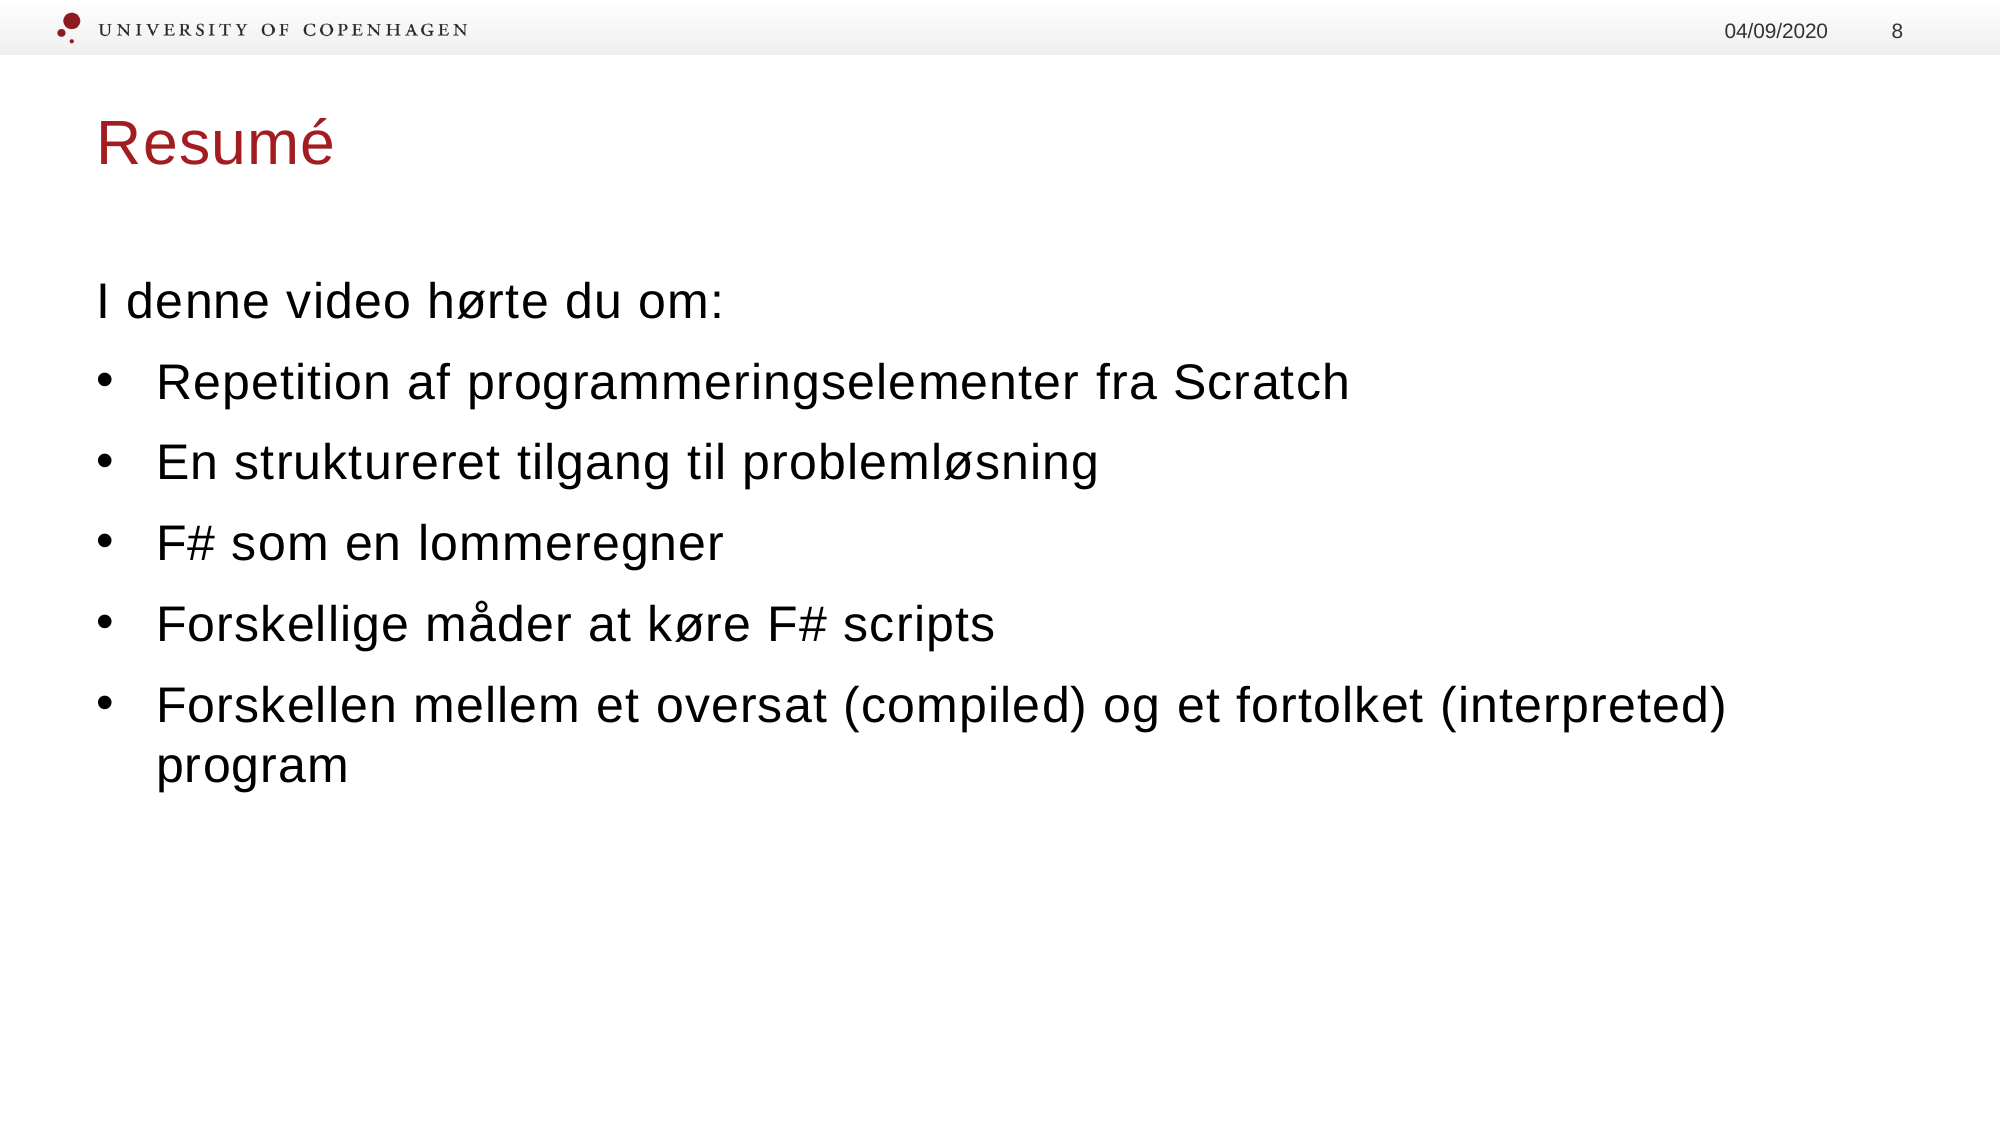

04/09/2020
8
# Resumé
I denne video hørte du om:
Repetition af programmeringselementer fra Scratch
En struktureret tilgang til problemløsning
F# som en lommeregner
Forskellige måder at køre F# scripts
Forskellen mellem et oversat (compiled) og et fortolket (interpreted) program